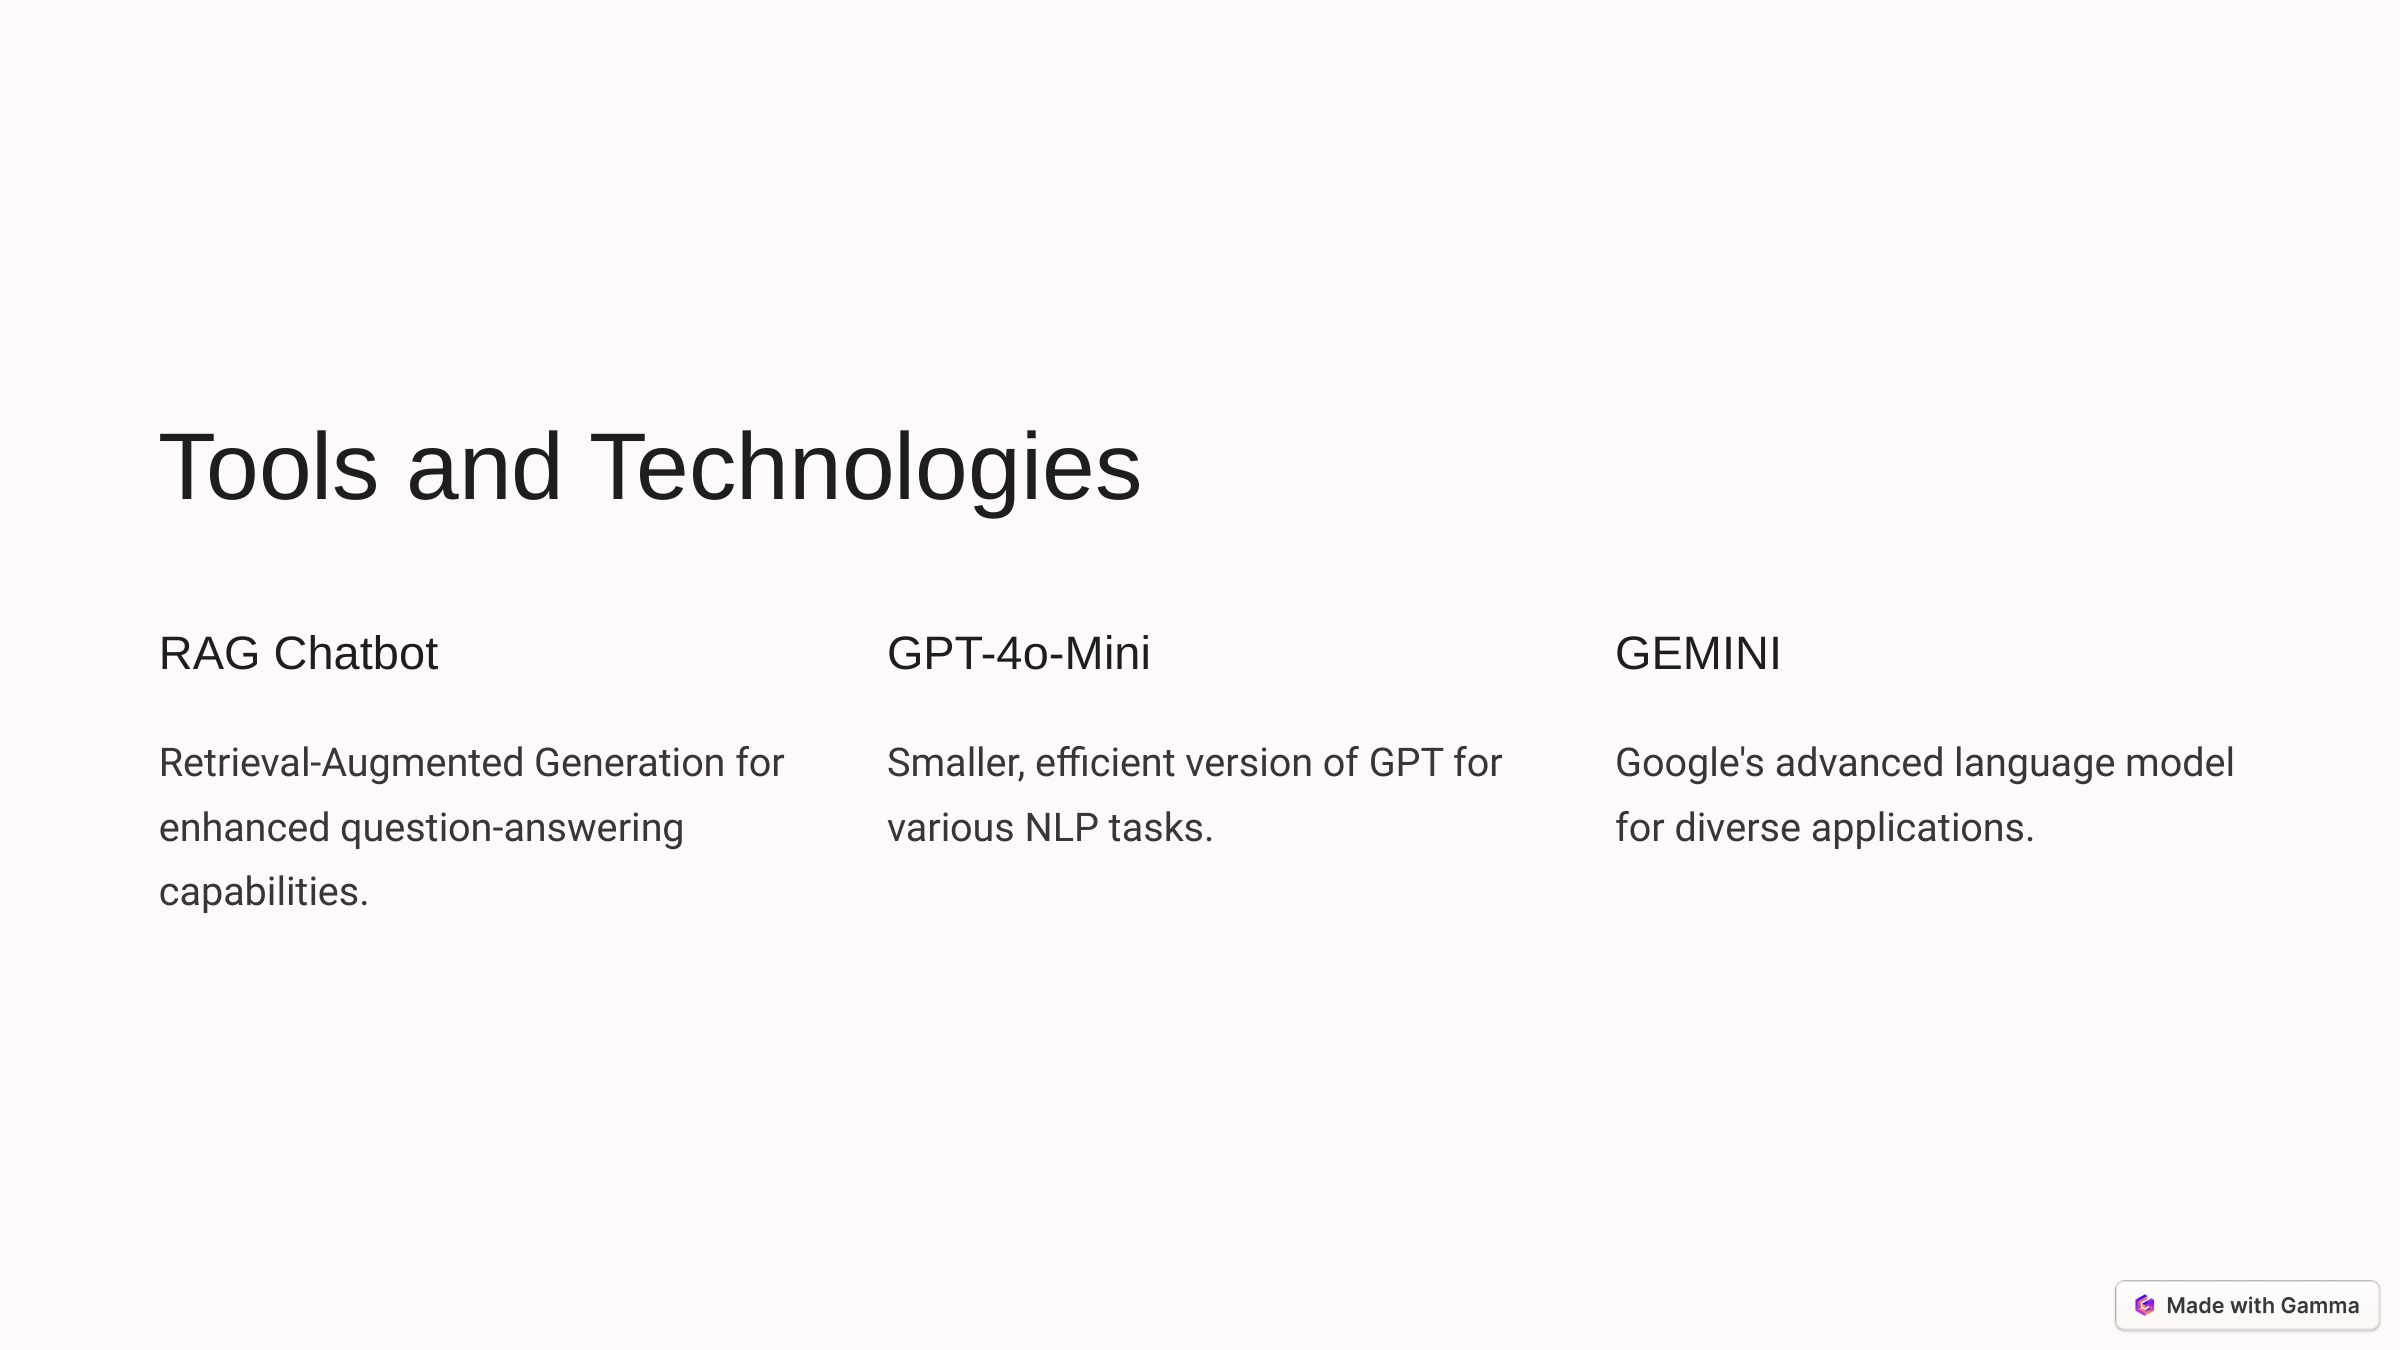

Tools and Technologies
RAG Chatbot
GPT-4o-Mini
GEMINI
Retrieval-Augmented Generation for enhanced question-answering capabilities.
Smaller, efficient version of GPT for various NLP tasks.
Google's advanced language model for diverse applications.